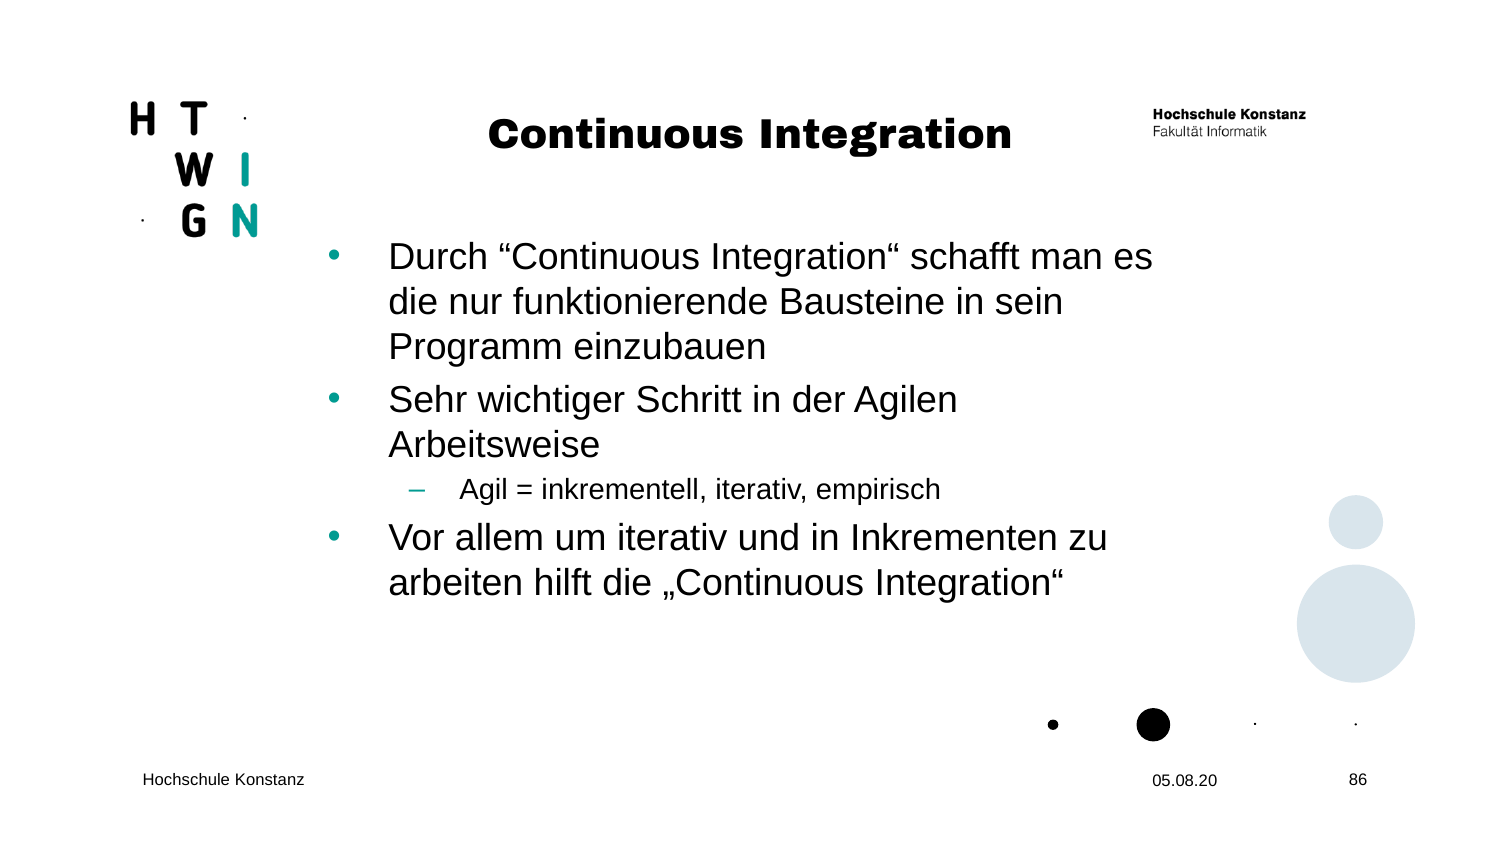

Continuous Integration
Durch “Continuous Integration“ schafft man es die nur funktionierende Bausteine in sein Programm einzubauen
Sehr wichtiger Schritt in der Agilen Arbeitsweise
Agil = inkrementell, iterativ, empirisch
Vor allem um iterativ und in Inkrementen zu arbeiten hilft die „Continuous Integration“